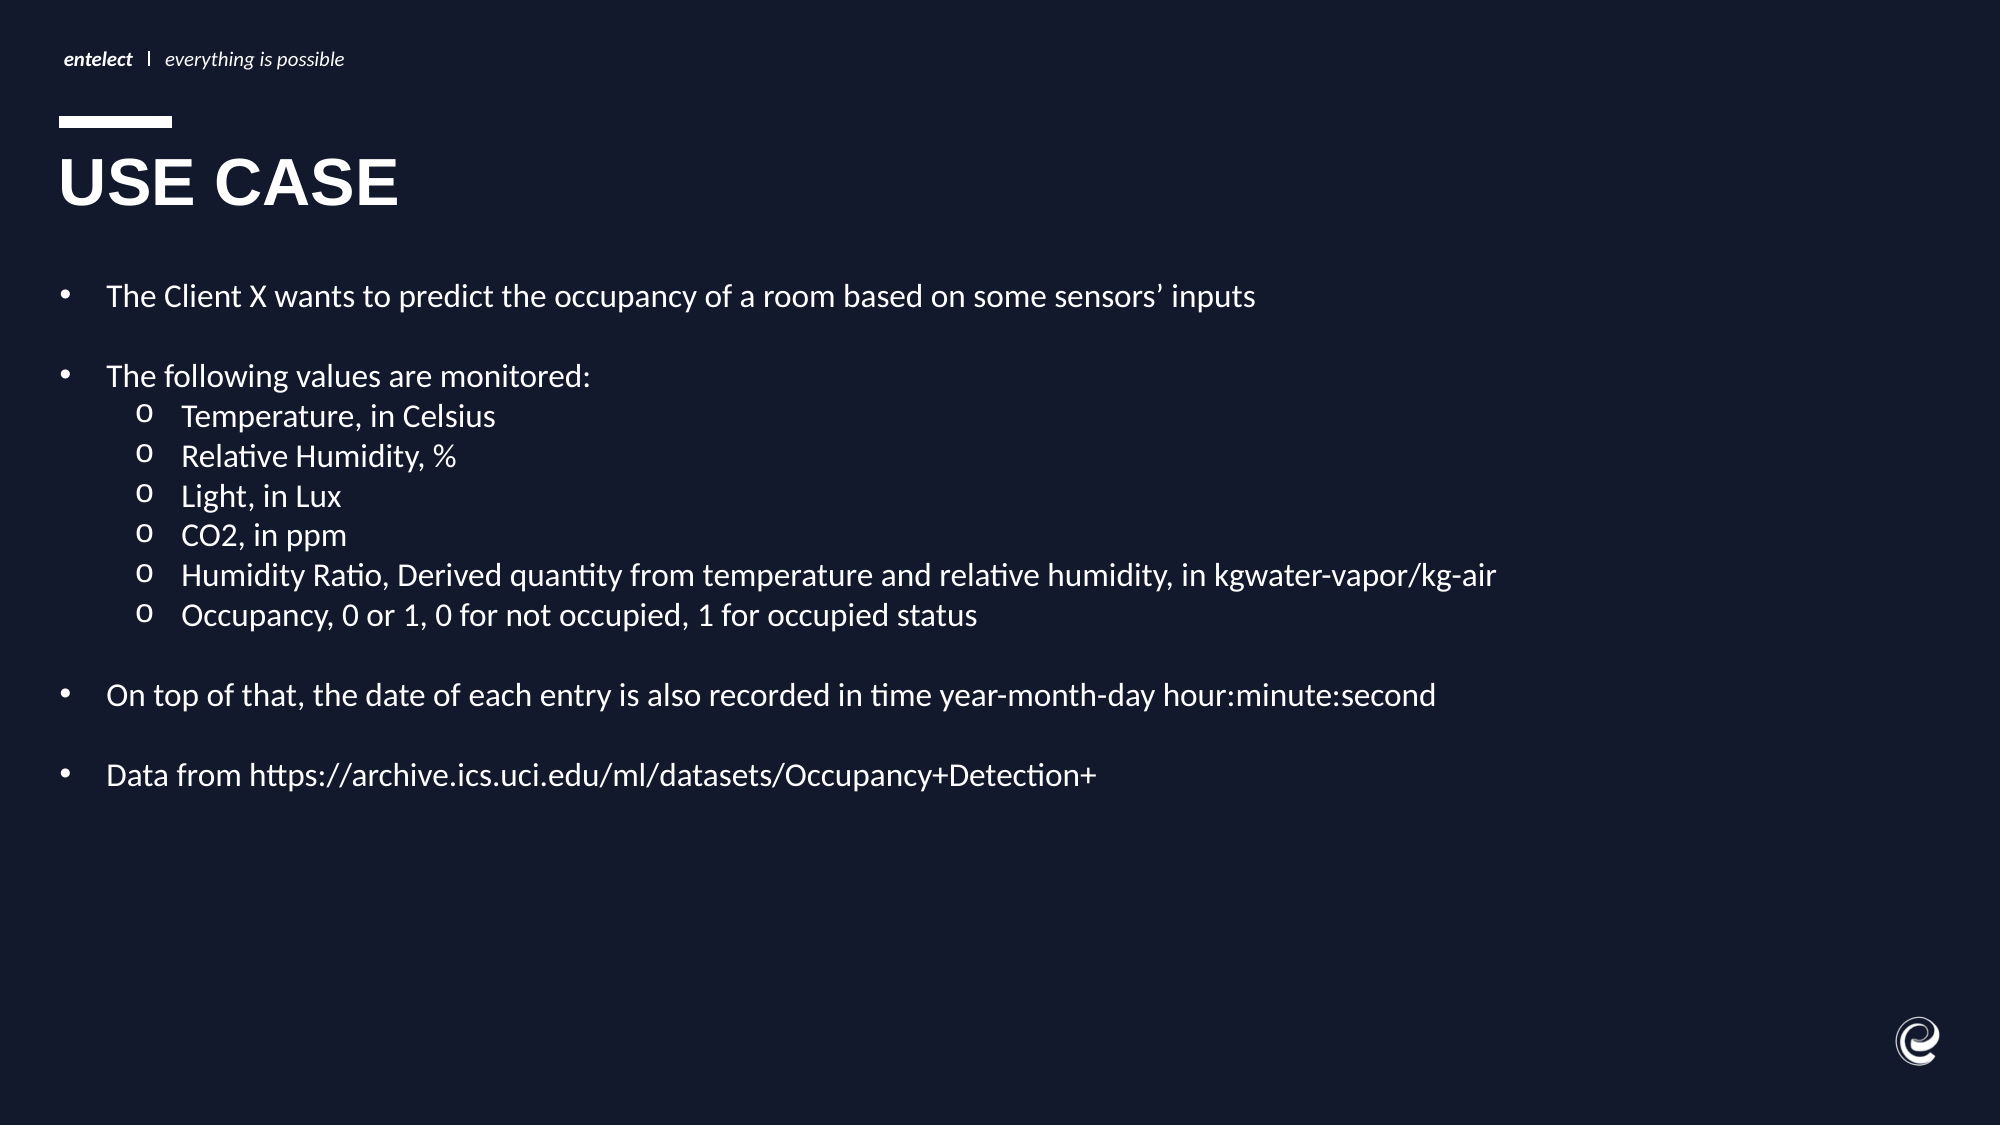

USE CASE
The Client X wants to predict the occupancy of a room based on some sensors’ inputs

The following values are monitored:
Temperature, in Celsius
Relative Humidity, %
Light, in Lux
CO2, in ppm
Humidity Ratio, Derived quantity from temperature and relative humidity, in kgwater-vapor/kg-air
Occupancy, 0 or 1, 0 for not occupied, 1 for occupied status

On top of that, the date of each entry is also recorded in time year-month-day hour:minute:second

Data from https://archive.ics.uci.edu/ml/datasets/Occupancy+Detection+